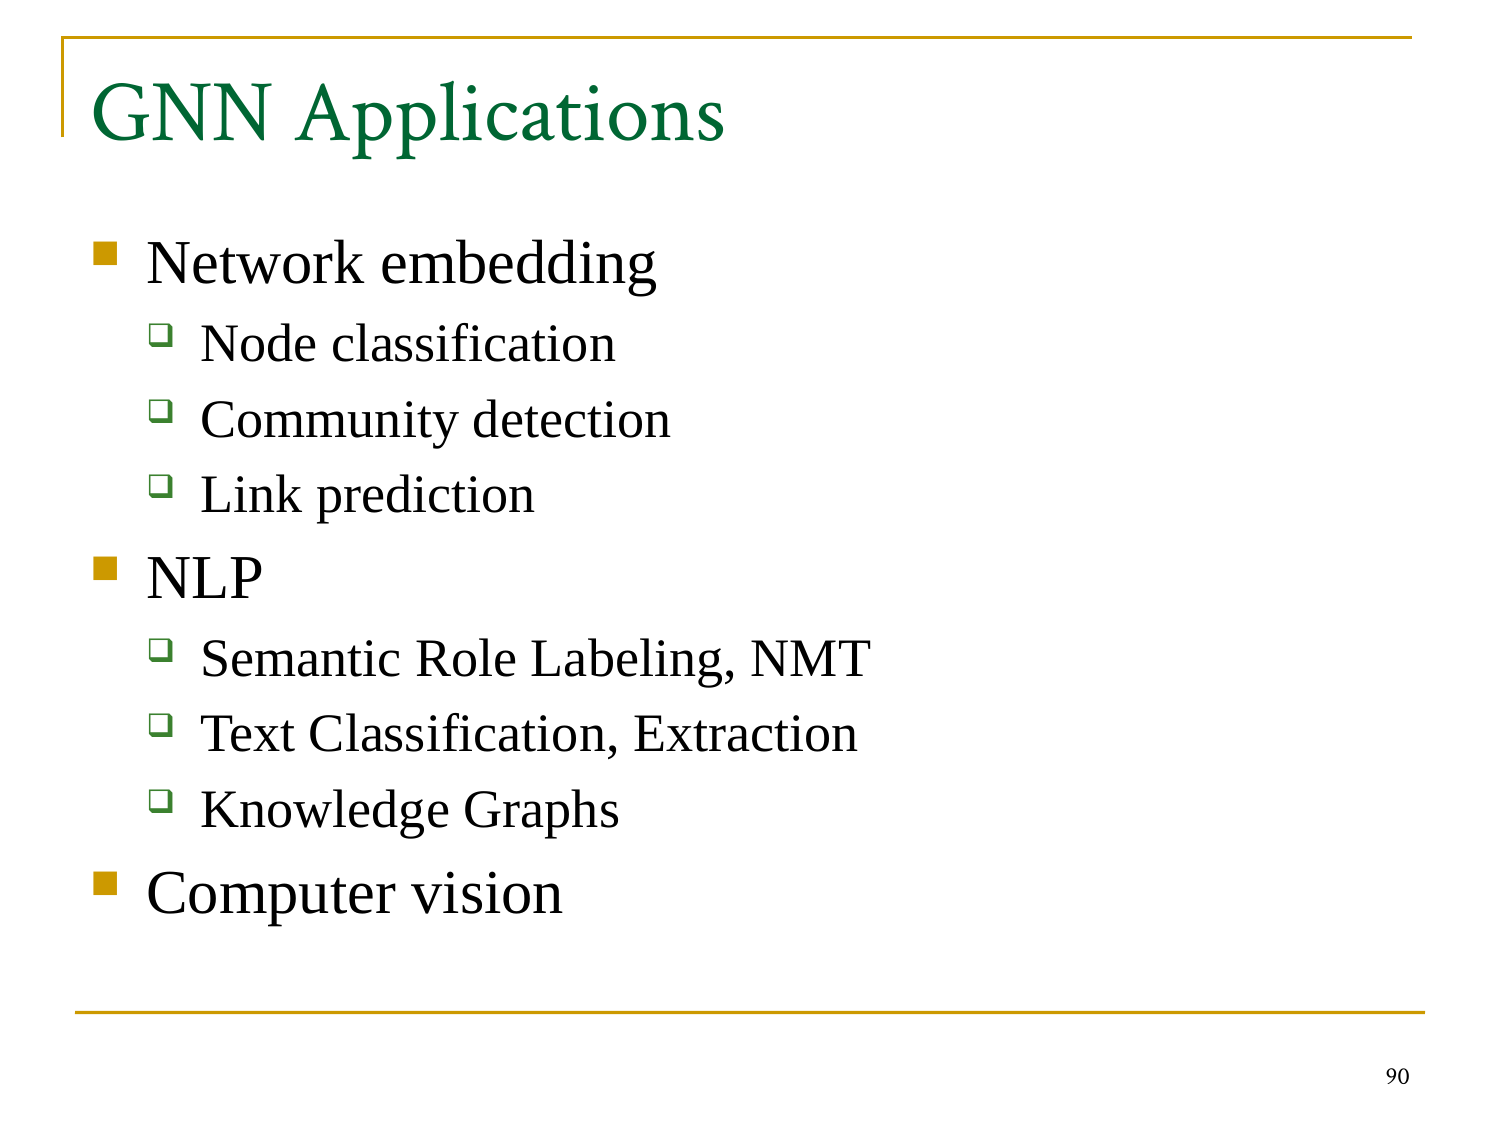

# GNN Applications
Network embedding
Node classification
Community detection
Link prediction
NLP
Semantic Role Labeling, NMT
Text Classification, Extraction
Knowledge Graphs
Computer vision
90